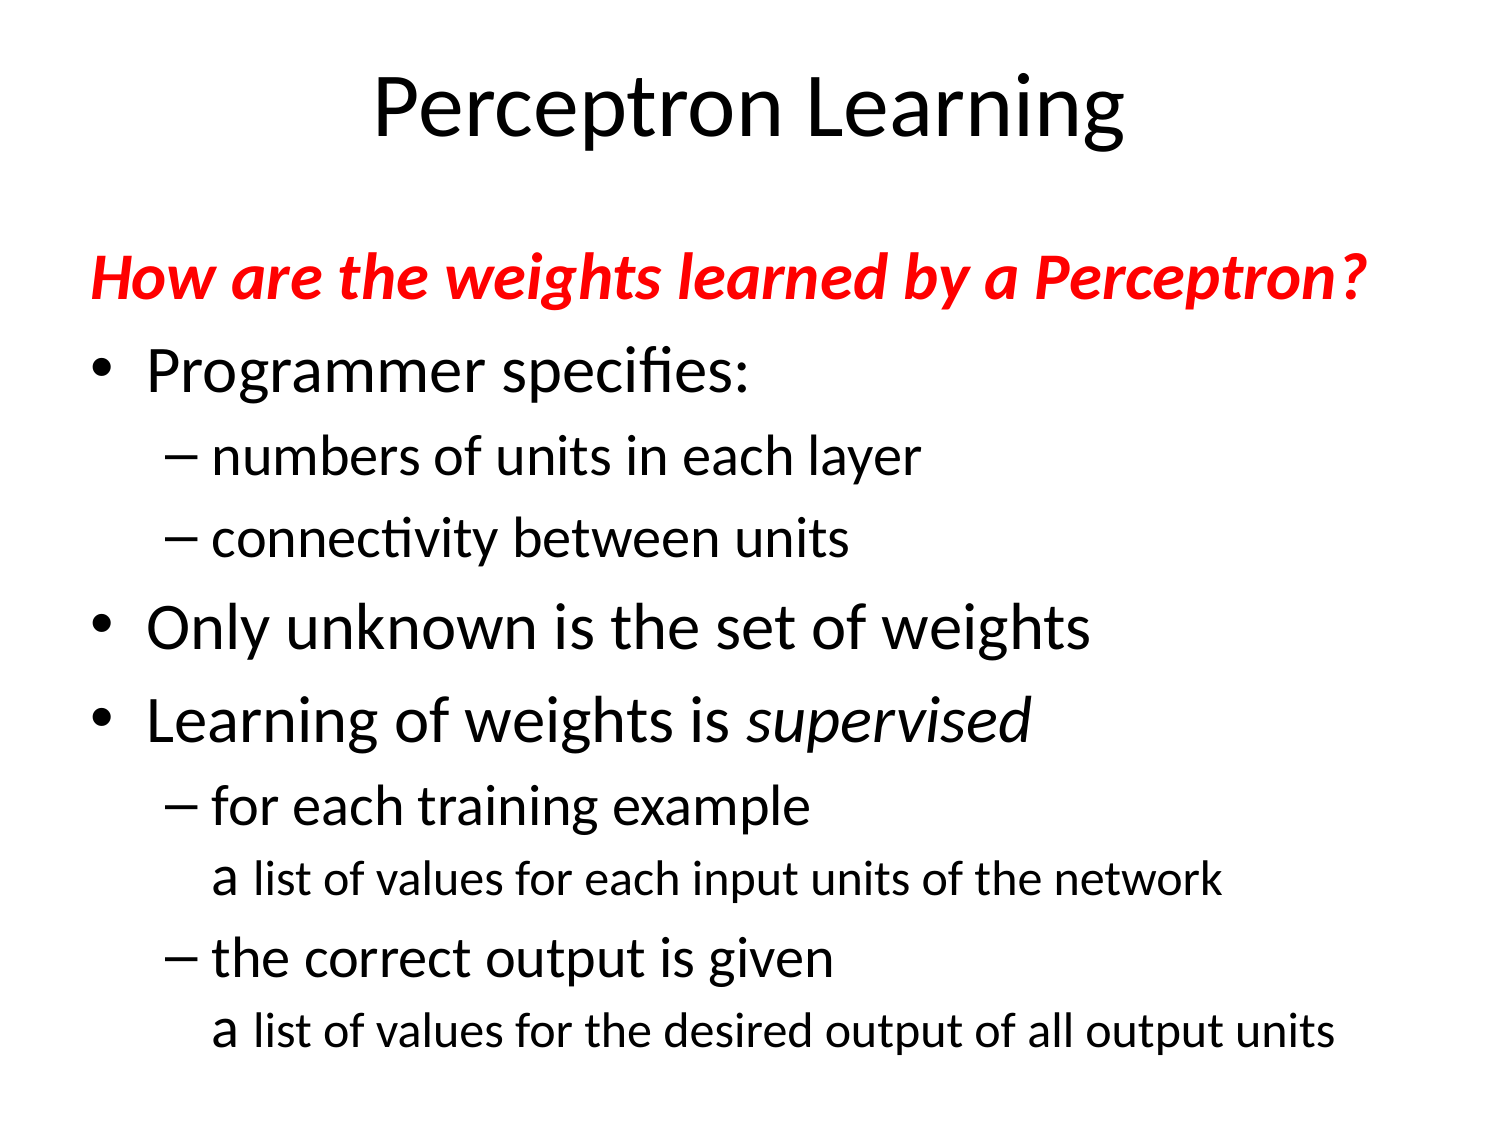

# Perceptron Learning
How are the weights learned by a Perceptron?
Programmer specifies:
numbers of units in each layer
connectivity between units
Only unknown is the set of weights
Learning of weights is supervised
for each training example
a list of values for each input units of the network
the correct output is given
a list of values for the desired output of all output units